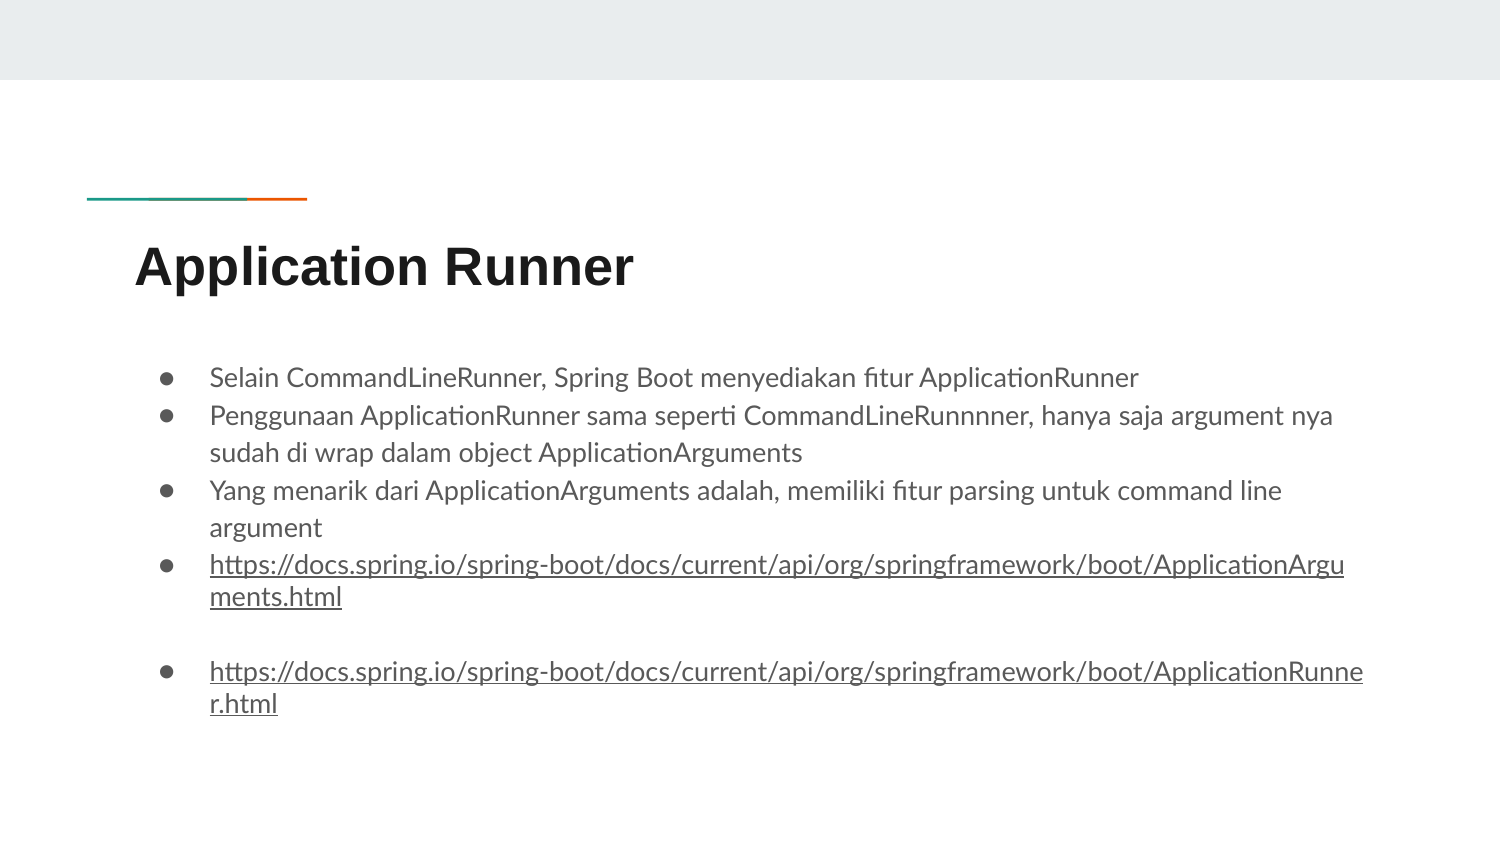

# Application Runner
Selain CommandLineRunner, Spring Boot menyediakan fitur ApplicationRunner
Penggunaan ApplicationRunner sama seperti CommandLineRunnnner, hanya saja argument nya sudah di wrap dalam object ApplicationArguments
Yang menarik dari ApplicationArguments adalah, memiliki fitur parsing untuk command line argument
https://docs.spring.io/spring-boot/docs/current/api/org/springframework/boot/ApplicationArguments.html
https://docs.spring.io/spring-boot/docs/current/api/org/springframework/boot/ApplicationRunner.html